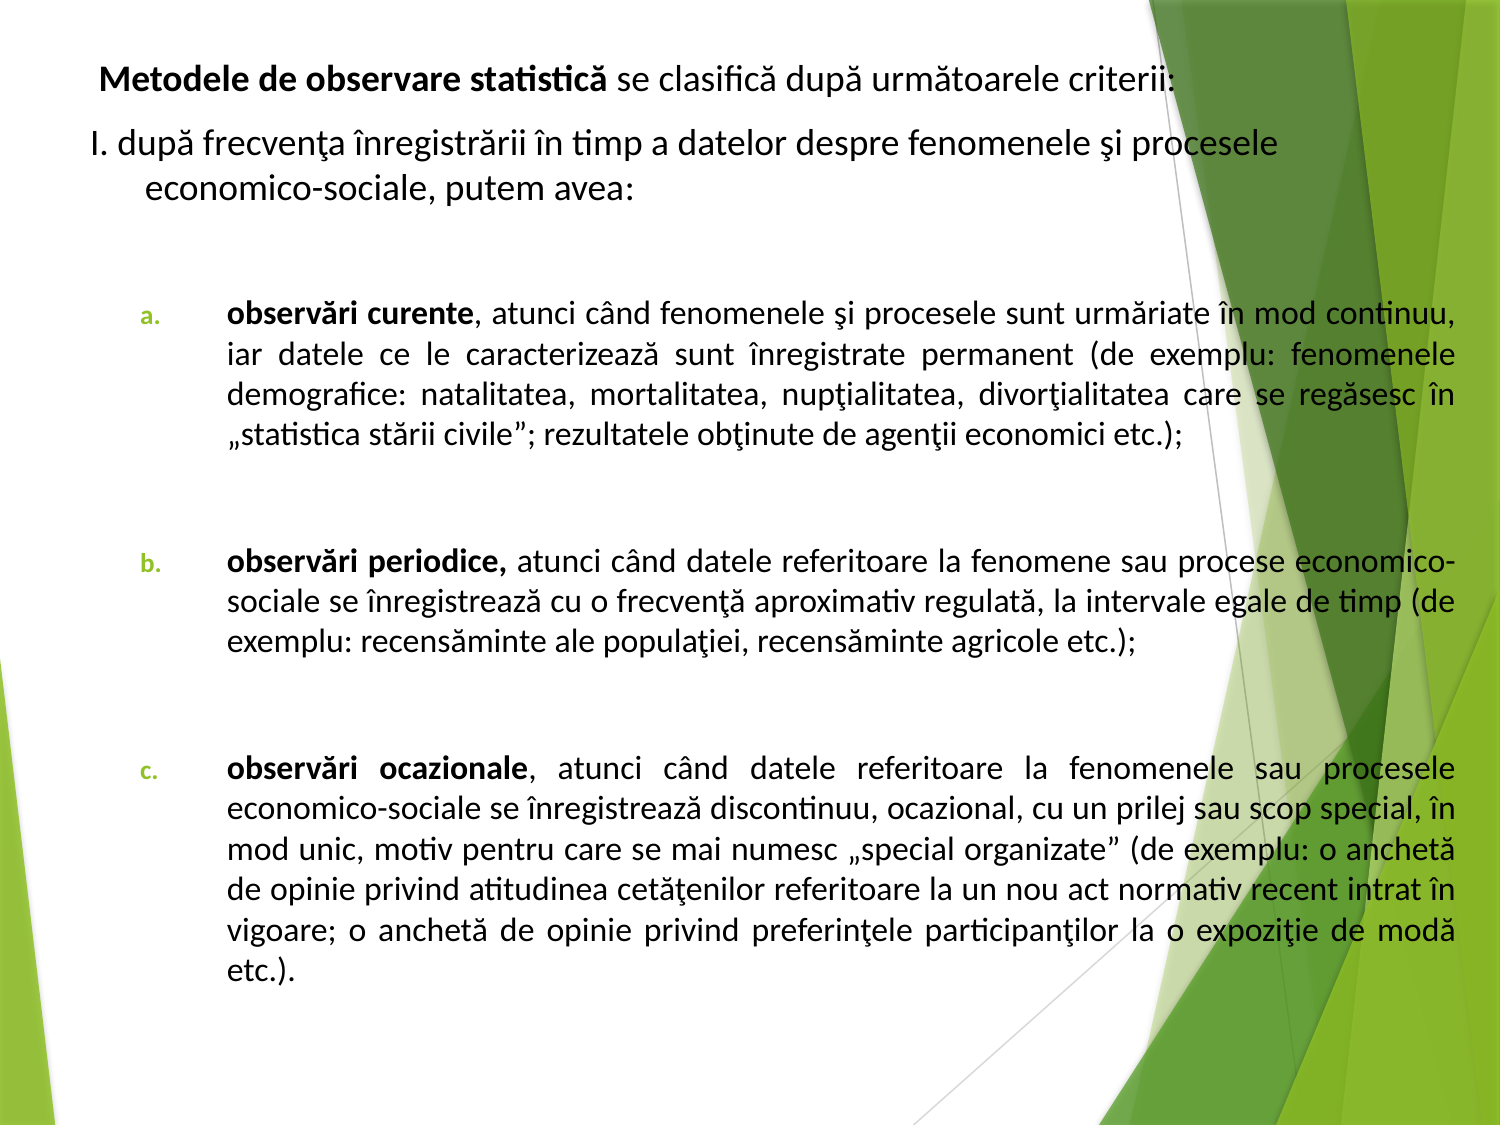

Metodele de observare statistică se clasifică după următoarele criterii:
I. după frecvenţa înregistrării în timp a datelor despre fenomenele şi procesele economico-sociale, putem avea:

observări curente, atunci când fenomenele şi procesele sunt urmăriate în mod continuu, iar datele ce le caracterizează sunt înregistrate permanent (de exemplu: fenomenele demografice: natalitatea, mortalitatea, nupţialitatea, divorţialitatea care se regăsesc în „statistica stării civile”; rezultatele obţinute de agenţii economici etc.);

observări periodice, atunci când datele referitoare la fenomene sau procese economico-sociale se înregistrează cu o frecvenţă aproximativ regulată, la intervale egale de timp (de exemplu: recensăminte ale populaţiei, recensăminte agricole etc.);

observări ocazionale, atunci când datele referitoare la fenomenele sau procesele economico-sociale se înregistrează discontinuu, ocazional, cu un prilej sau scop special, în mod unic, motiv pentru care se mai numesc „special organizate” (de exemplu: o anchetă de opinie privind atitudinea cetăţenilor referitoare la un nou act normativ recent intrat în vigoare; o anchetă de opinie privind preferinţele participanţilor la o expoziţie de modă etc.).